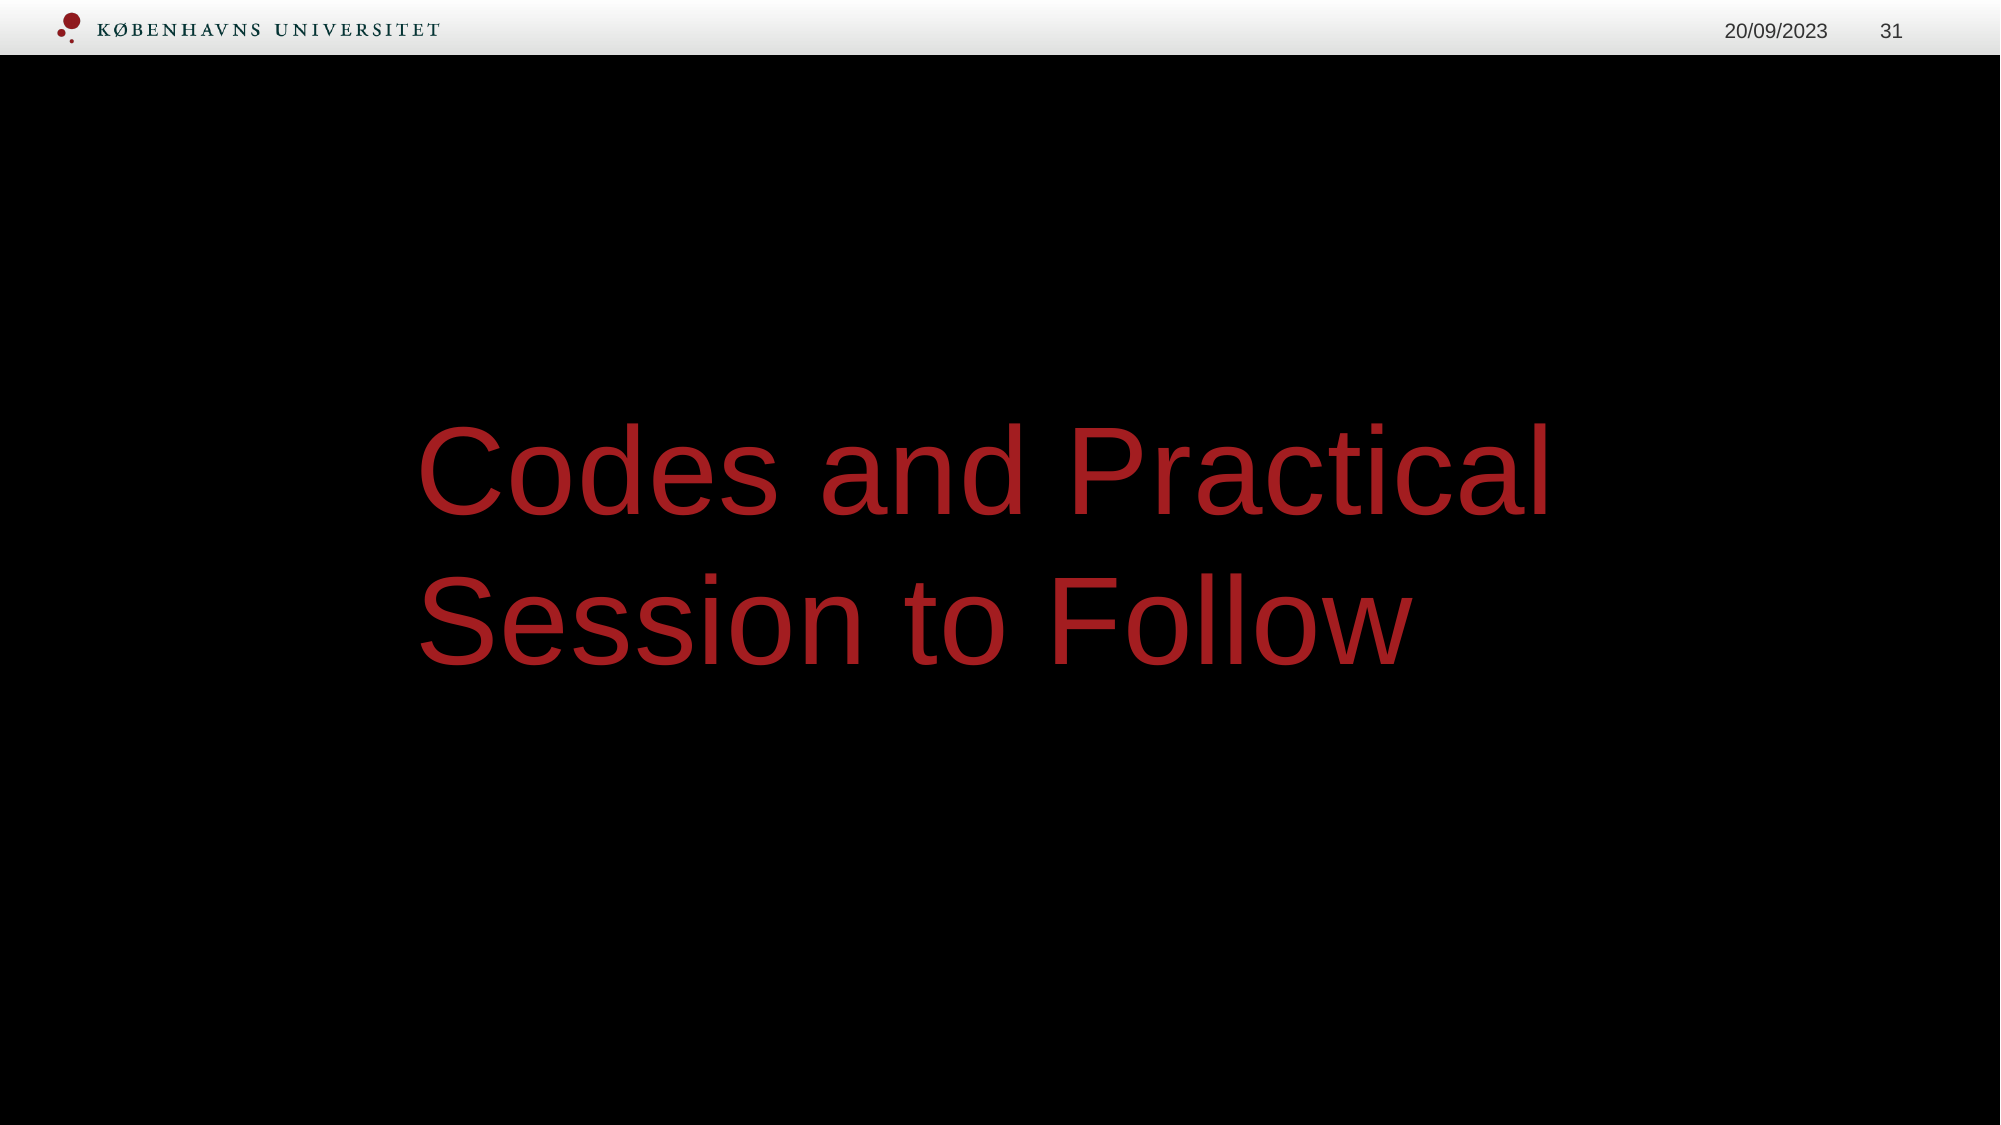

20/09/2023
31
# Codes and Practical Session to Follow